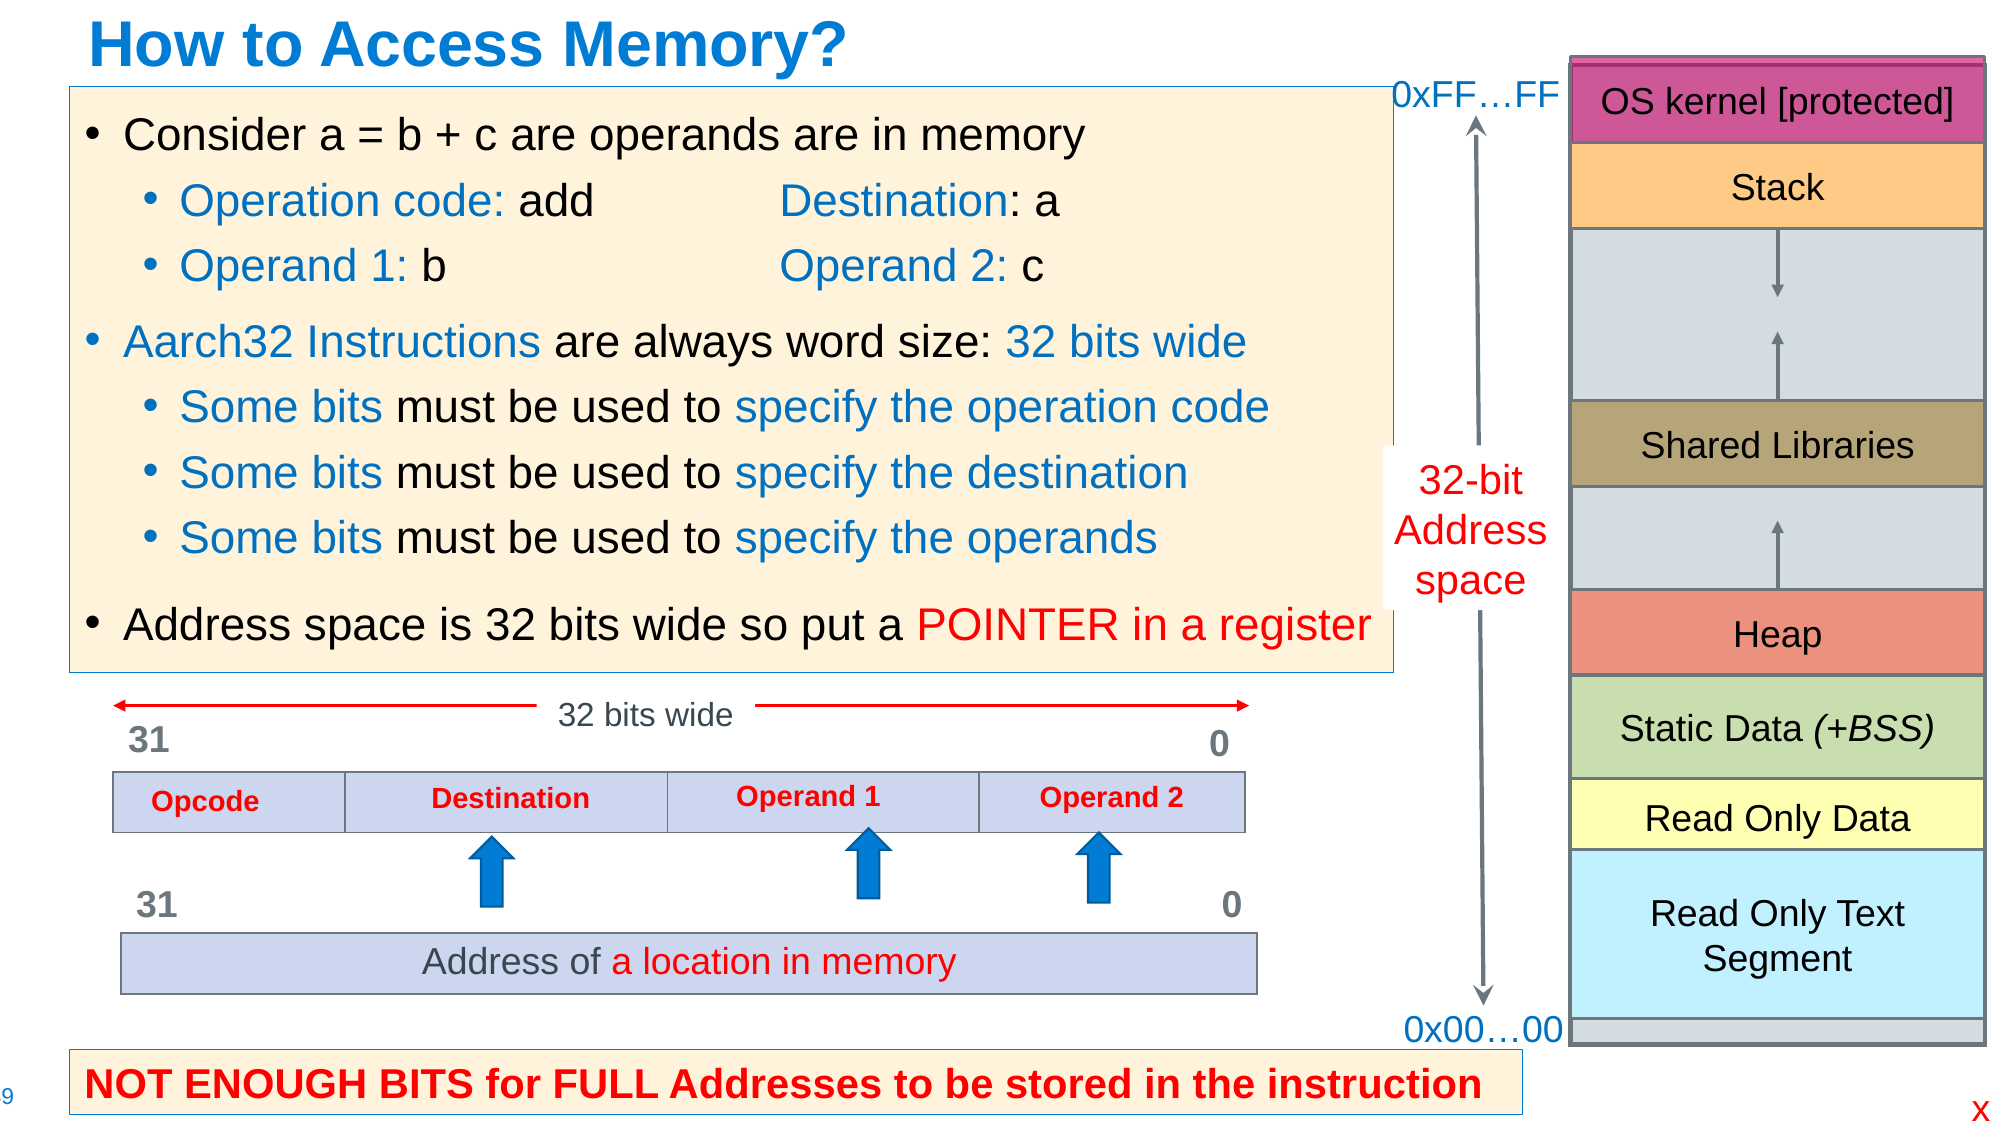

# How to Access Memory?
OS kernel [protected]

Stack
Shared Libraries
Heap
Static Data (+BSS)
Read Only Data
0xFF…FF
32-bit Address space
0x00…00
Consider a = b + c are operands are in memory
Operation code: add 		Destination: a
Operand 1: b			Operand 2: c
Aarch32 Instructions are always word size: 32 bits wide
Some bits must be used to specify the operation code
Some bits must be used to specify the destination
Some bits must be used to specify the operands
Address space is 32 bits wide so put a POINTER in a register
32 bits wide
| 31 |  |  | 0 |  |
| --- | --- | --- | --- | --- |
|  |  |  |  |  |
Operand 1
Operand 2
Destination
Opcode

Read Only Text Segment
| 31 | 0 |
| --- | --- |
| Address of a location in memory |  |
NOT ENOUGH BITS for FULL Addresses to be stored in the instruction
x